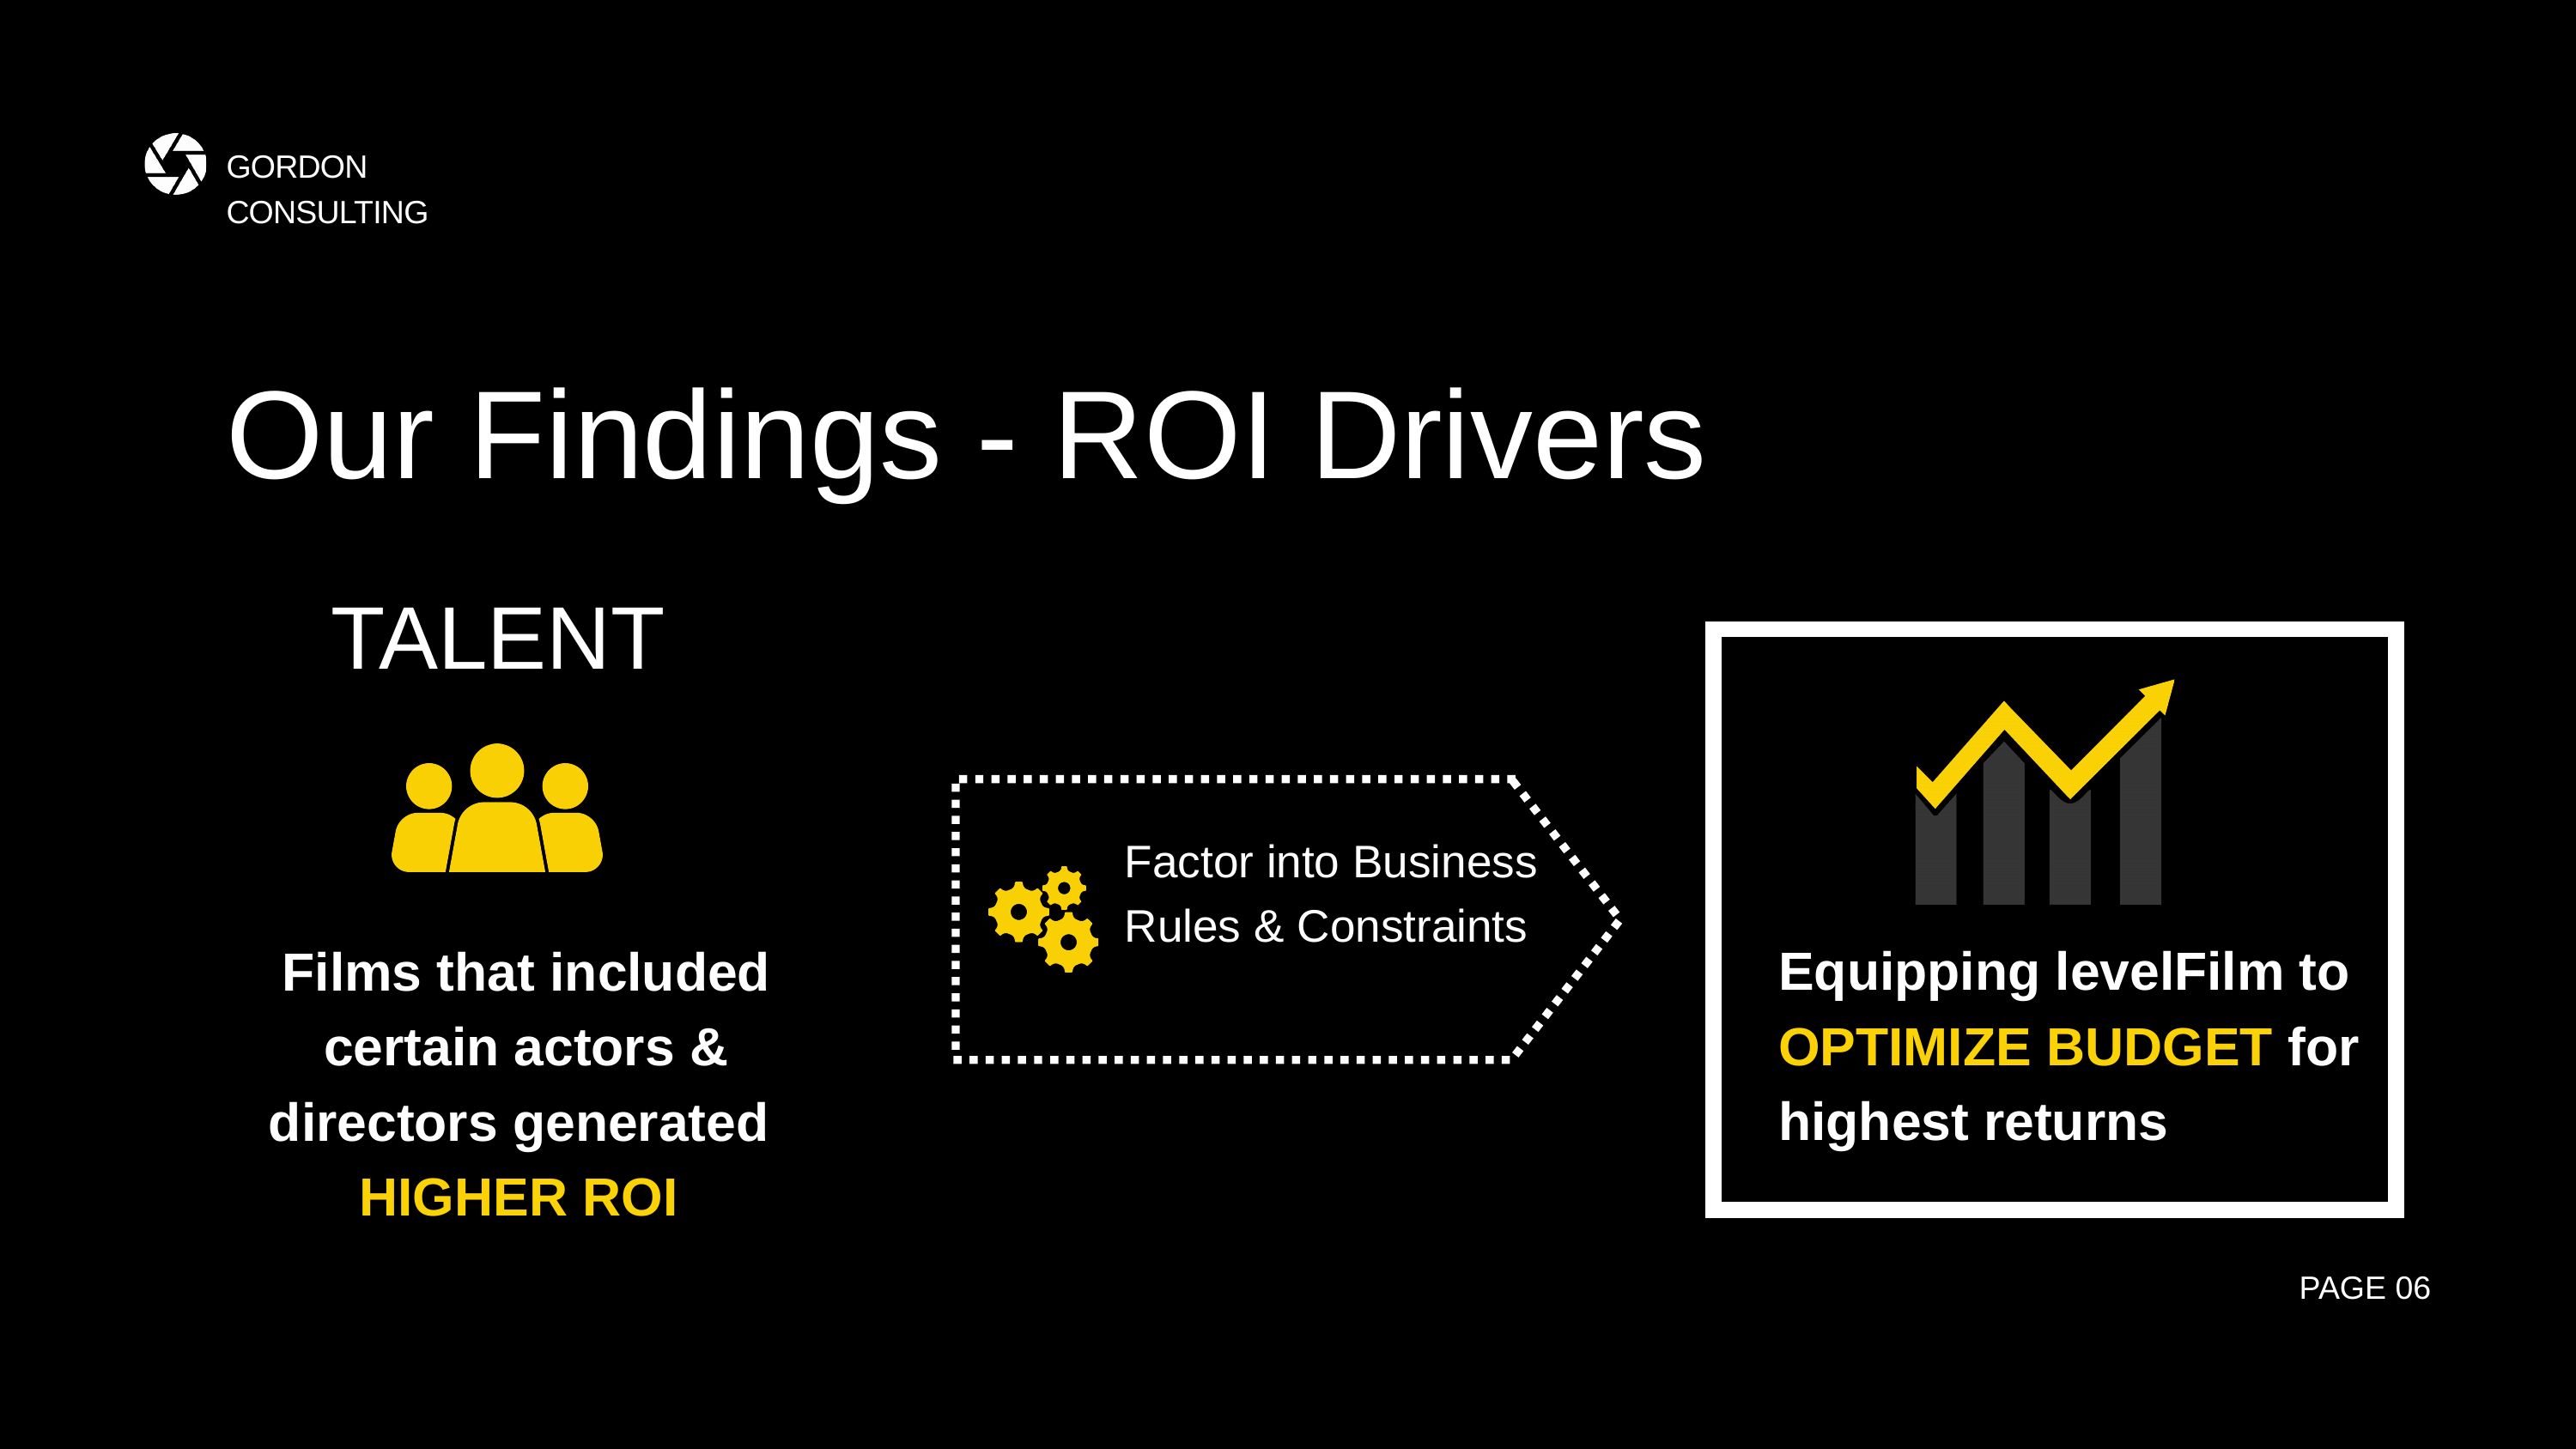

GORDON CONSULTING
Our Findings - ROI Drivers
TALENT

Factor into Business Rules & Constraints

Equipping levelFilm to OPTIMIZE BUDGET for highest returns
Films that included certain actors & directors generated  HIGHER ROI

PAGE 06